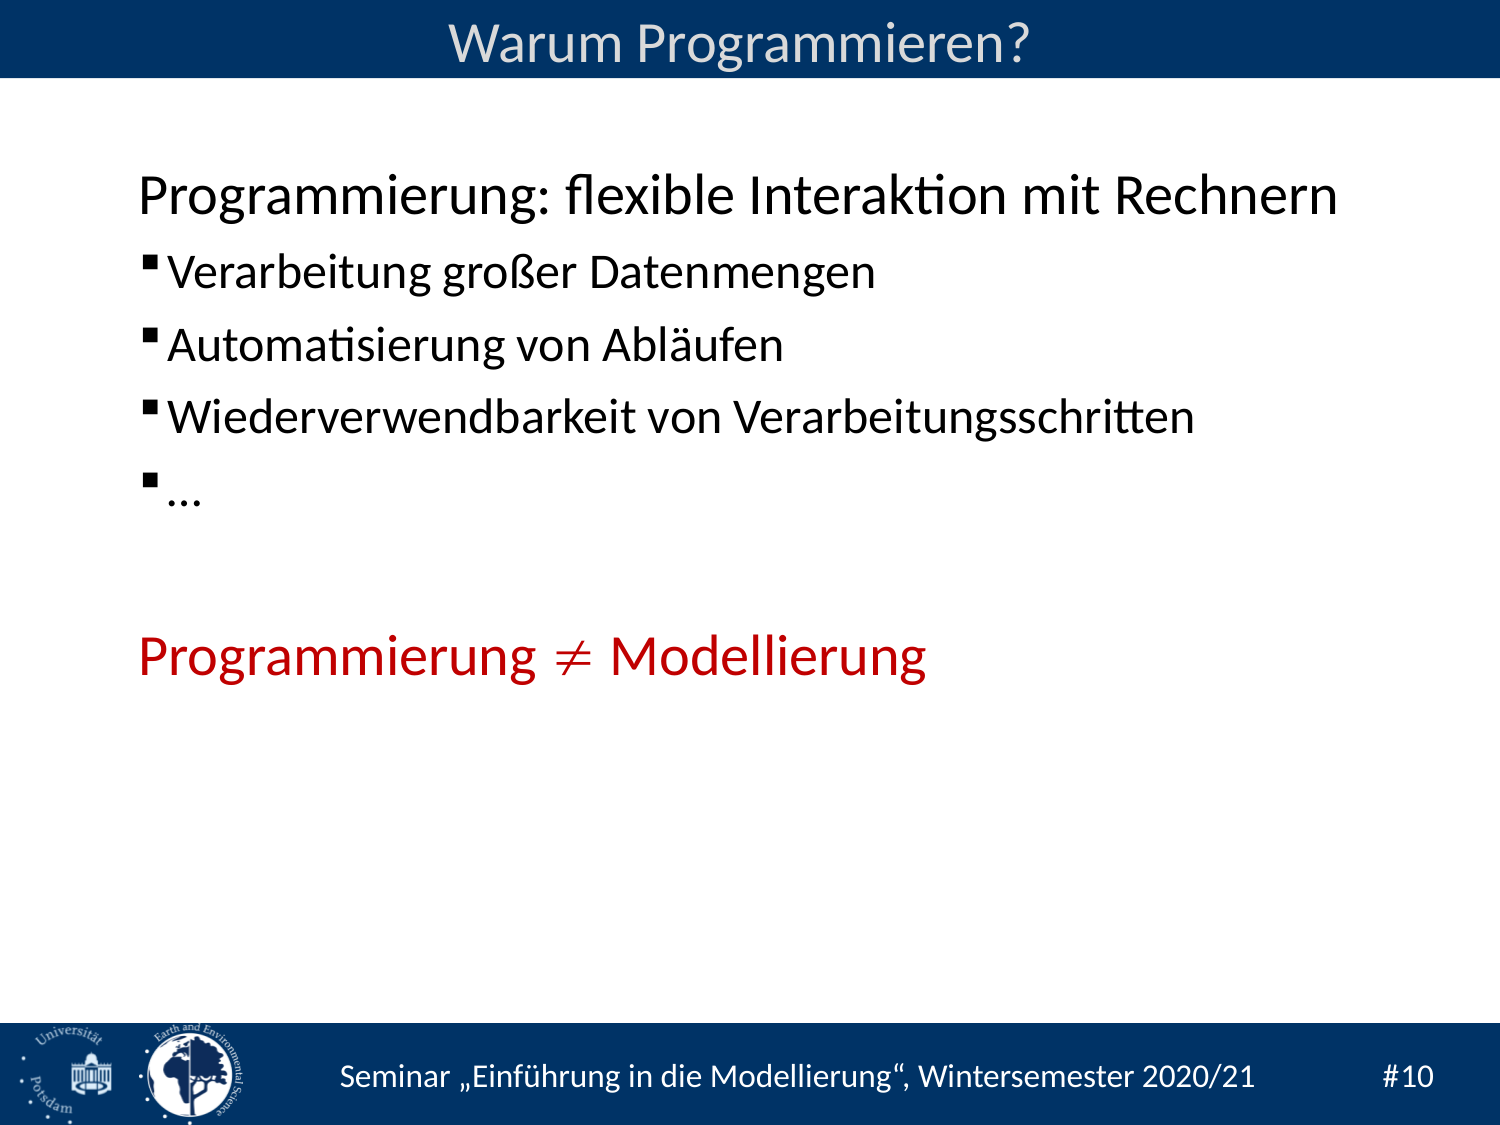

Warum Programmieren?
Programmierung: flexible Interaktion mit Rechnern
Verarbeitung großer Datenmengen
Automatisierung von Abläufen
Wiederverwendbarkeit von Verarbeitungsschritten
…
Programmierung ≠ Modellierung